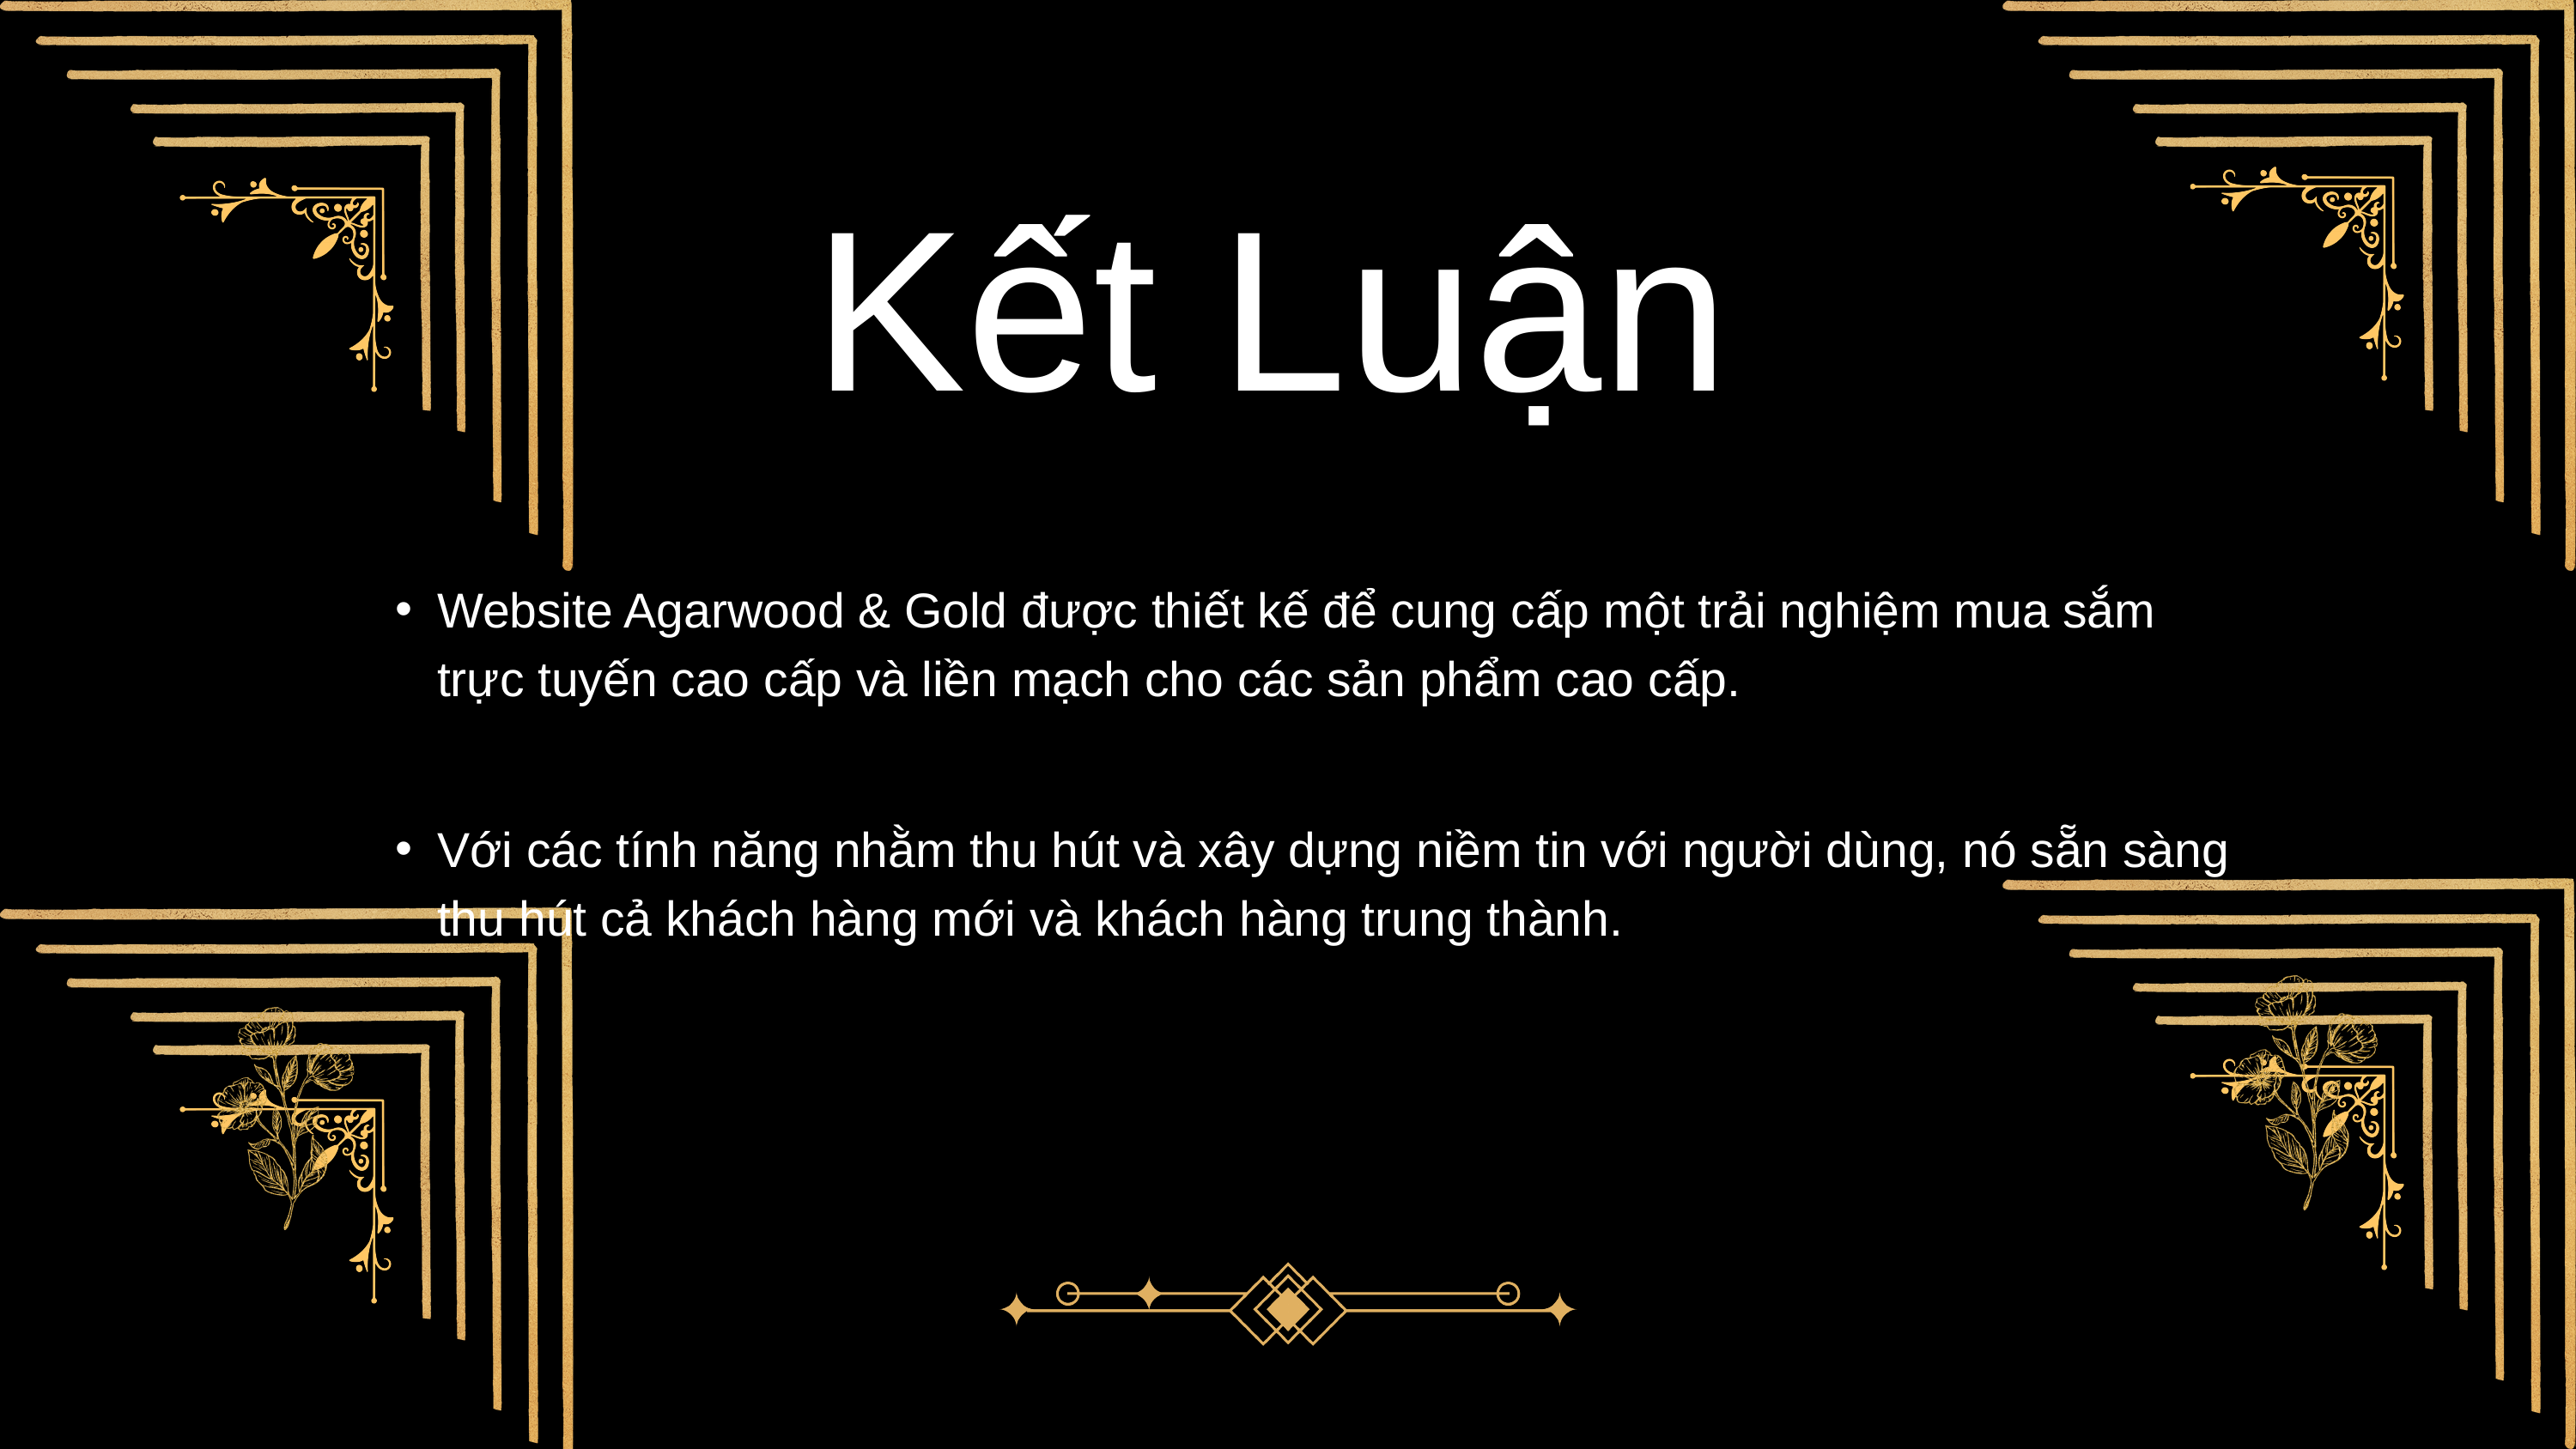

Kết Luận

Website Agarwood & Gold được thiết kế để cung cấp một trải nghiệm mua sắm trực tuyến cao cấp và liền mạch cho các sản phẩm cao cấp.
Với các tính năng nhằm thu hút và xây dựng niềm tin với người dùng, nó sẵn sàng thu hút cả khách hàng mới và khách hàng trung thành.